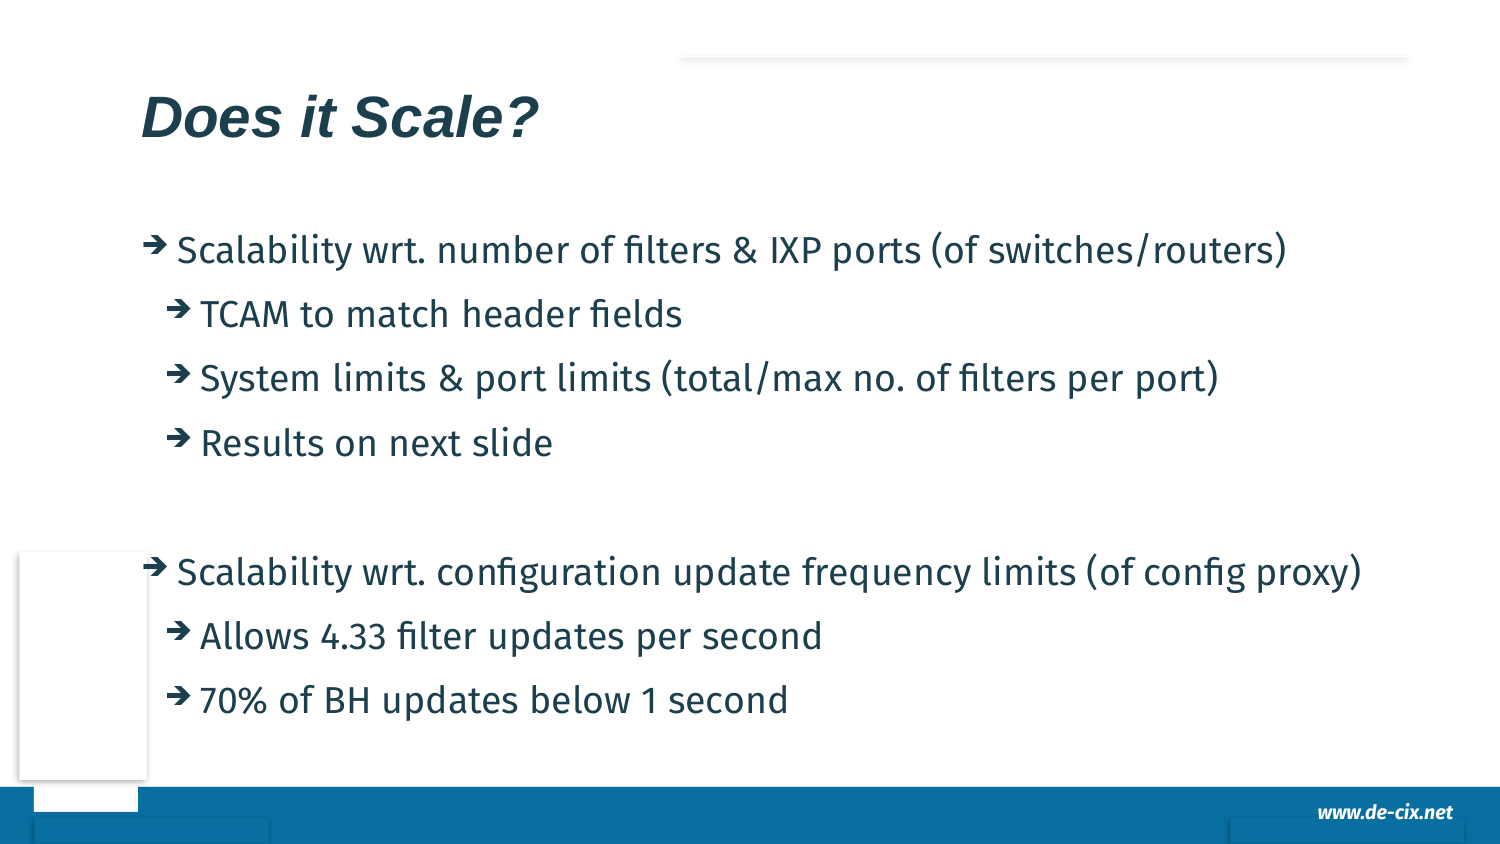

# Does it Scale?

 Scalability wrt. number of filters & IXP ports (of switches/routers)
 TCAM to match header fields
 System limits & port limits (total/max no. of filters per port)
 Results on next slide

 Scalability wrt. configuration update frequency limits (of config proxy)
 Allows 4.33 filter updates per second
 70% of BH updates below 1 second